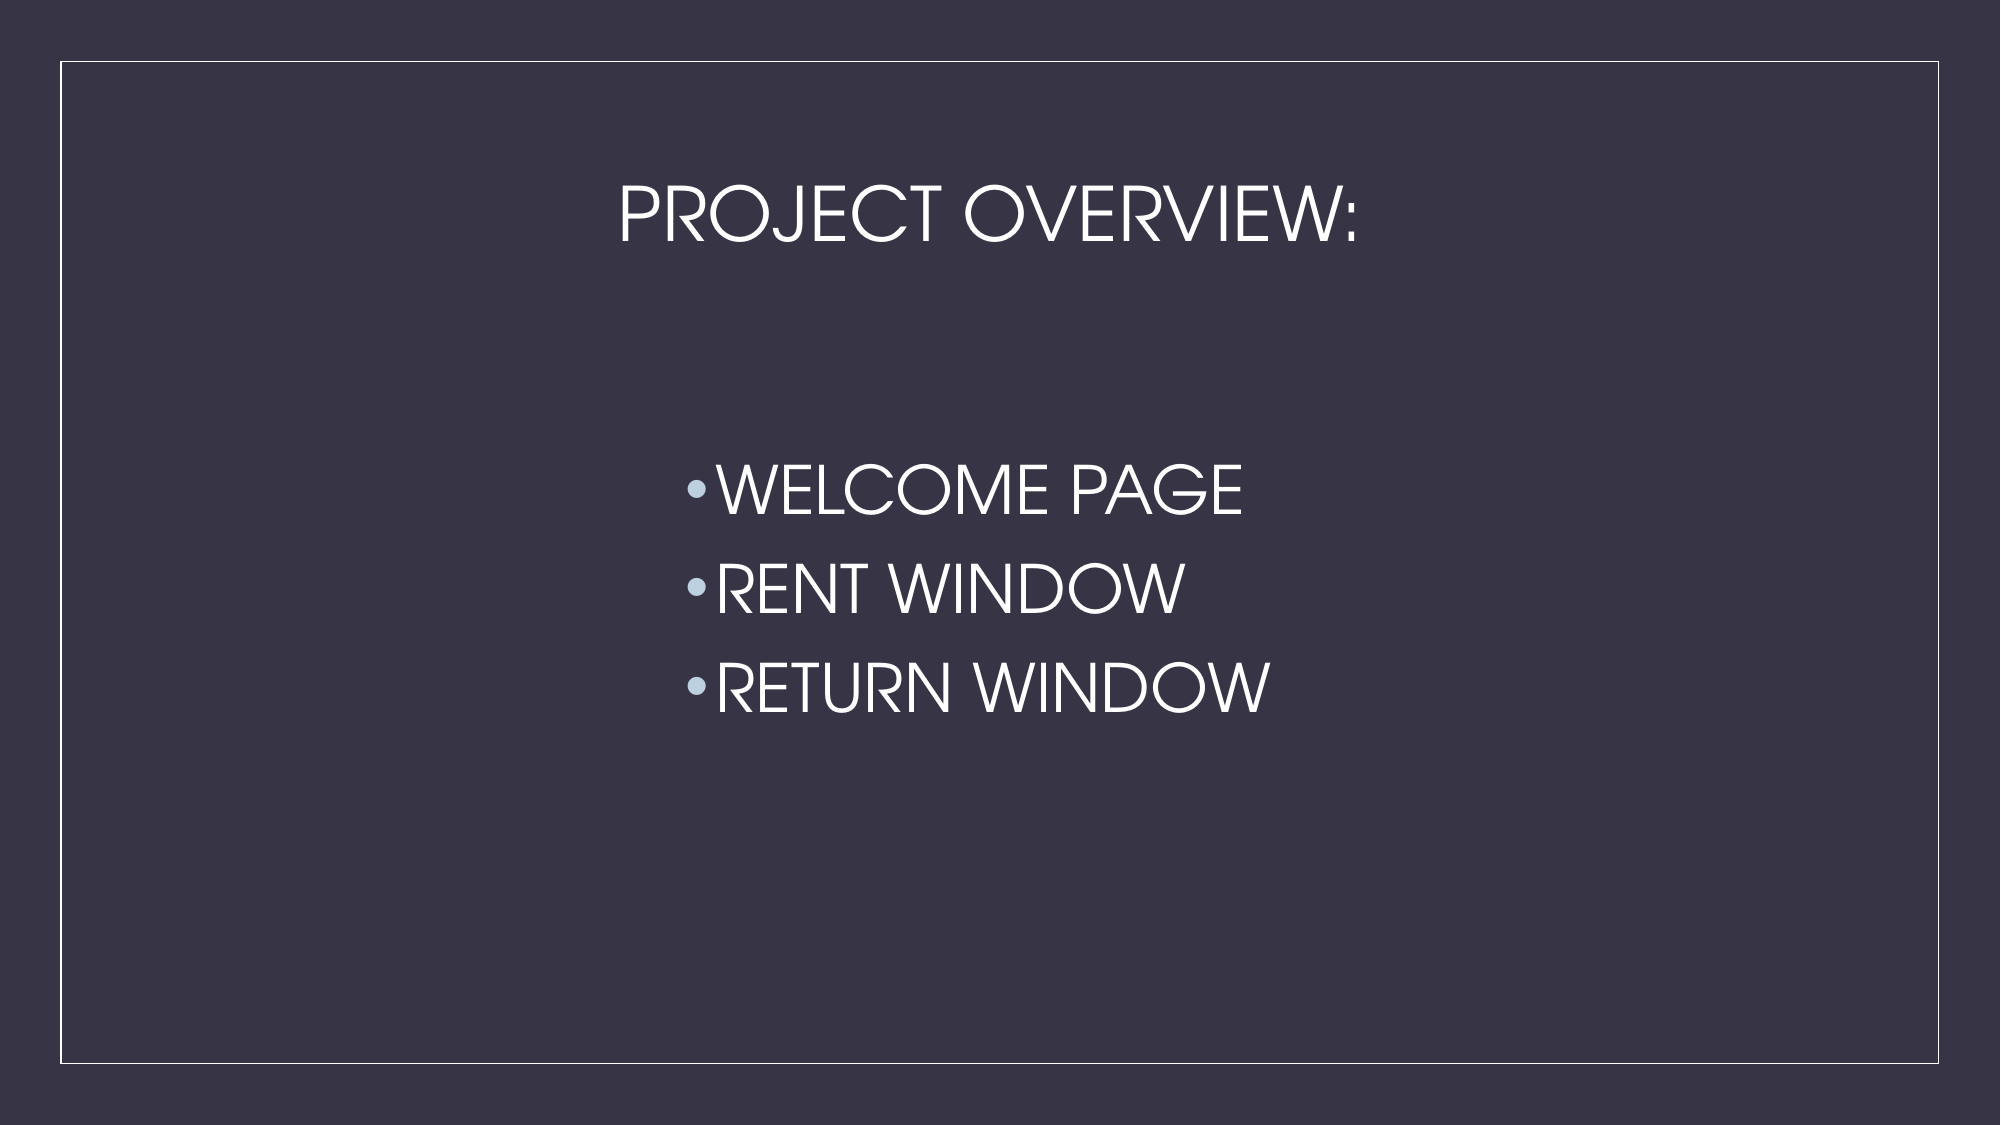

# PROJECT OVERVIEW:
WELCOME PAGE
RENT WINDOW
RETURN WINDOW